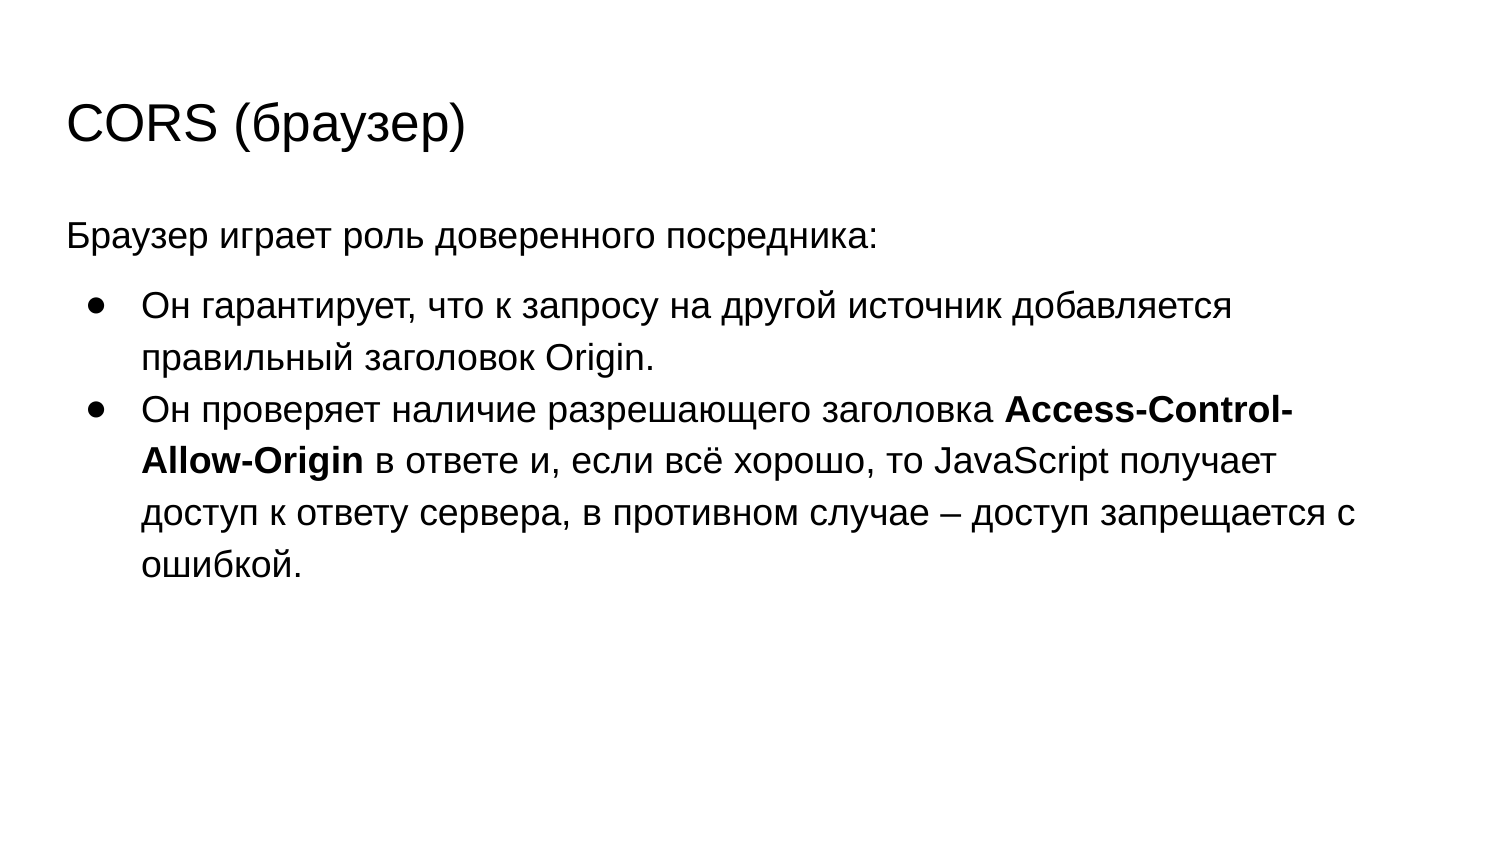

# CORS (браузер)
Браузер играет роль доверенного посредника:
Он гарантирует, что к запросу на другой источник добавляется правильный заголовок Origin.
Он проверяет наличие разрешающего заголовка Access-Control-Allow-Origin в ответе и, если всё хорошо, то JavaScript получает доступ к ответу сервера, в противном случае – доступ запрещается с ошибкой.